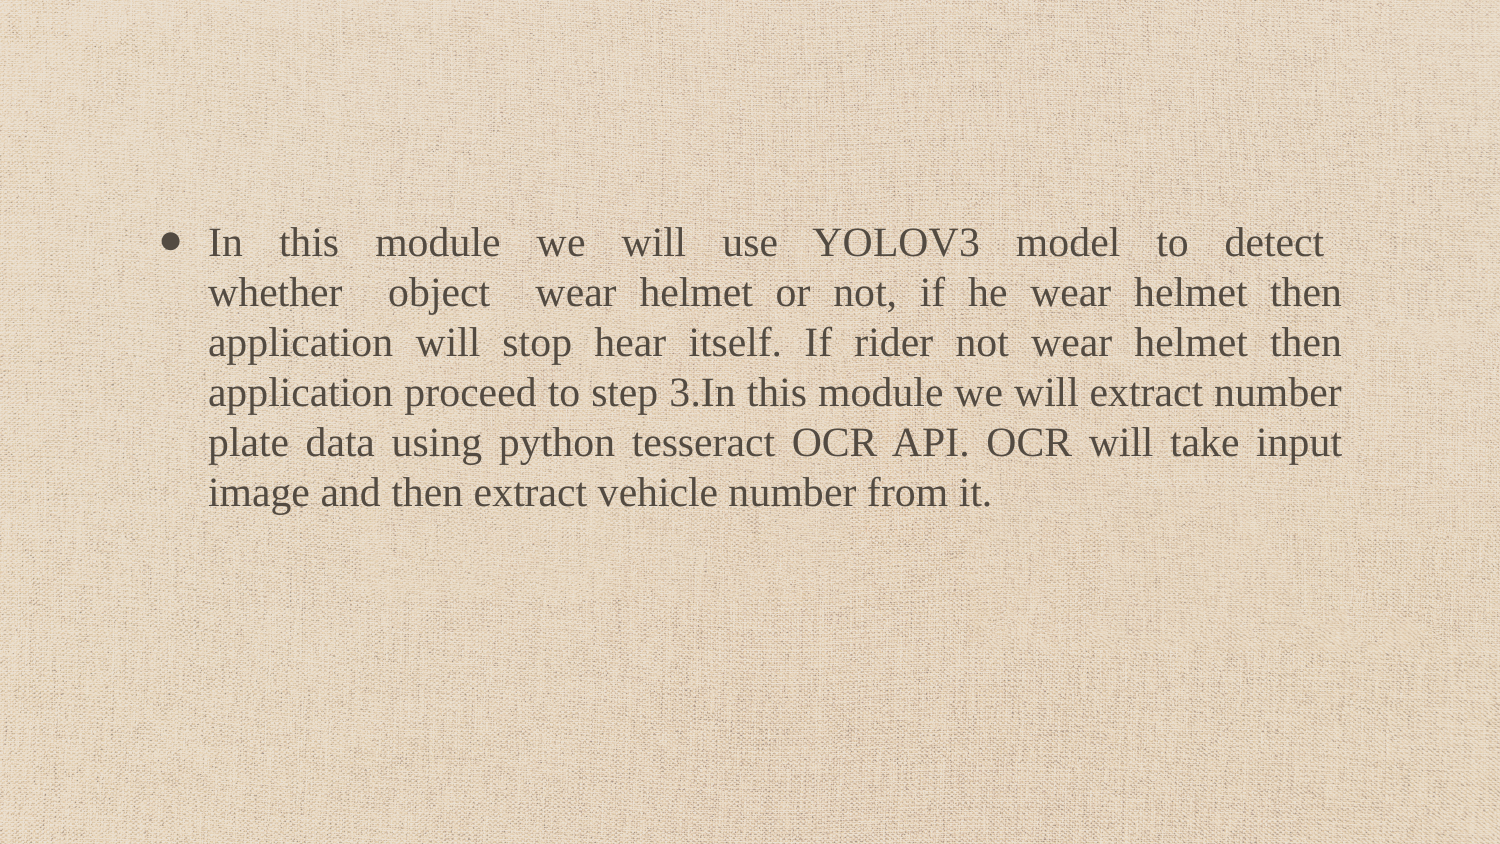

#
In  this  module  we  will  use  YOLOV3  model  to  detect  whether  object  wear helmet or not, if he wear helmet then application will stop hear itself. If rider not wear helmet then application proceed to step 3.In this module we will extract number plate data using python tesseract OCR API. OCR will take input image and then extract vehicle number from it.